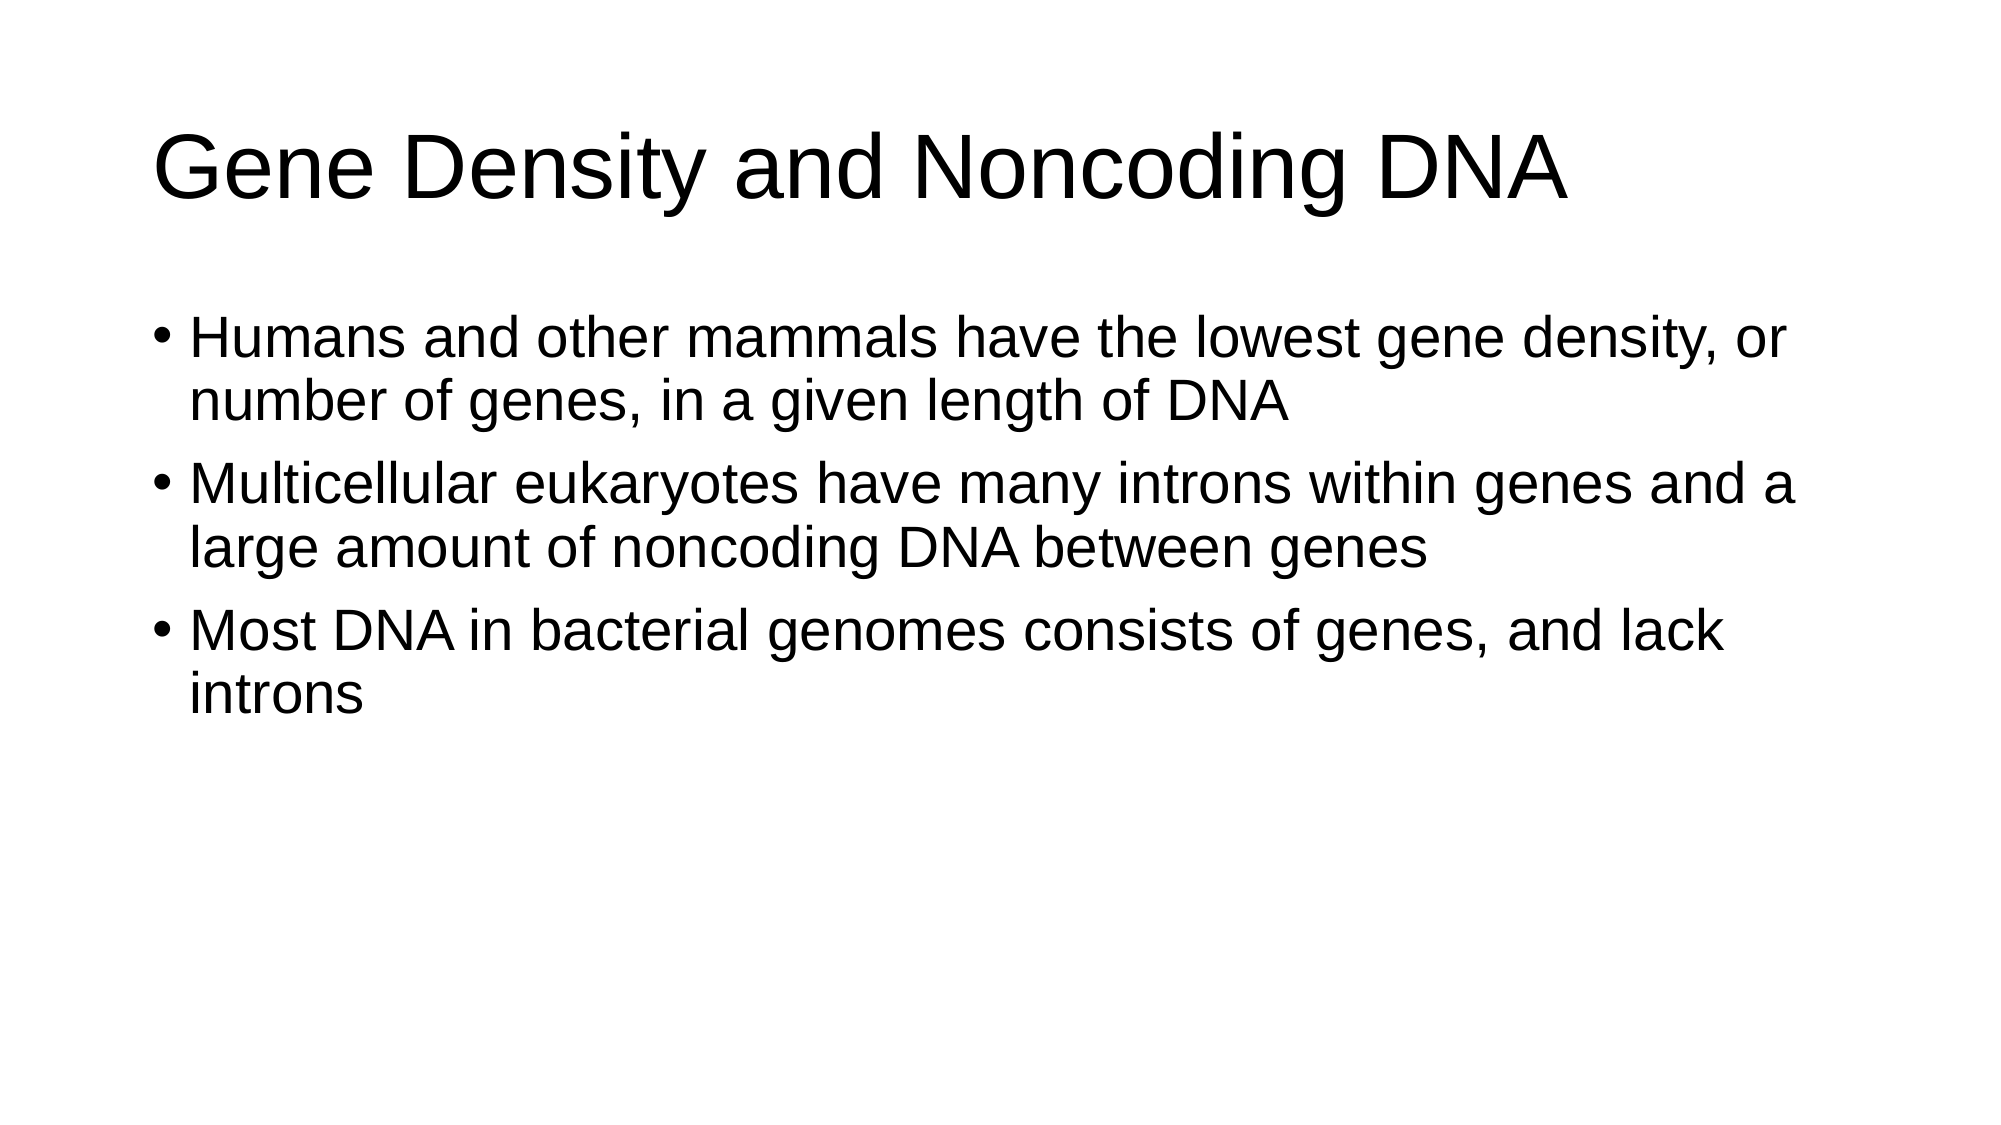

# Gene Density and Noncoding DNA
Humans and other mammals have the lowest gene density, or number of genes, in a given length of DNA
Multicellular eukaryotes have many introns within genes and a large amount of noncoding DNA between genes
Most DNA in bacterial genomes consists of genes, and lack introns